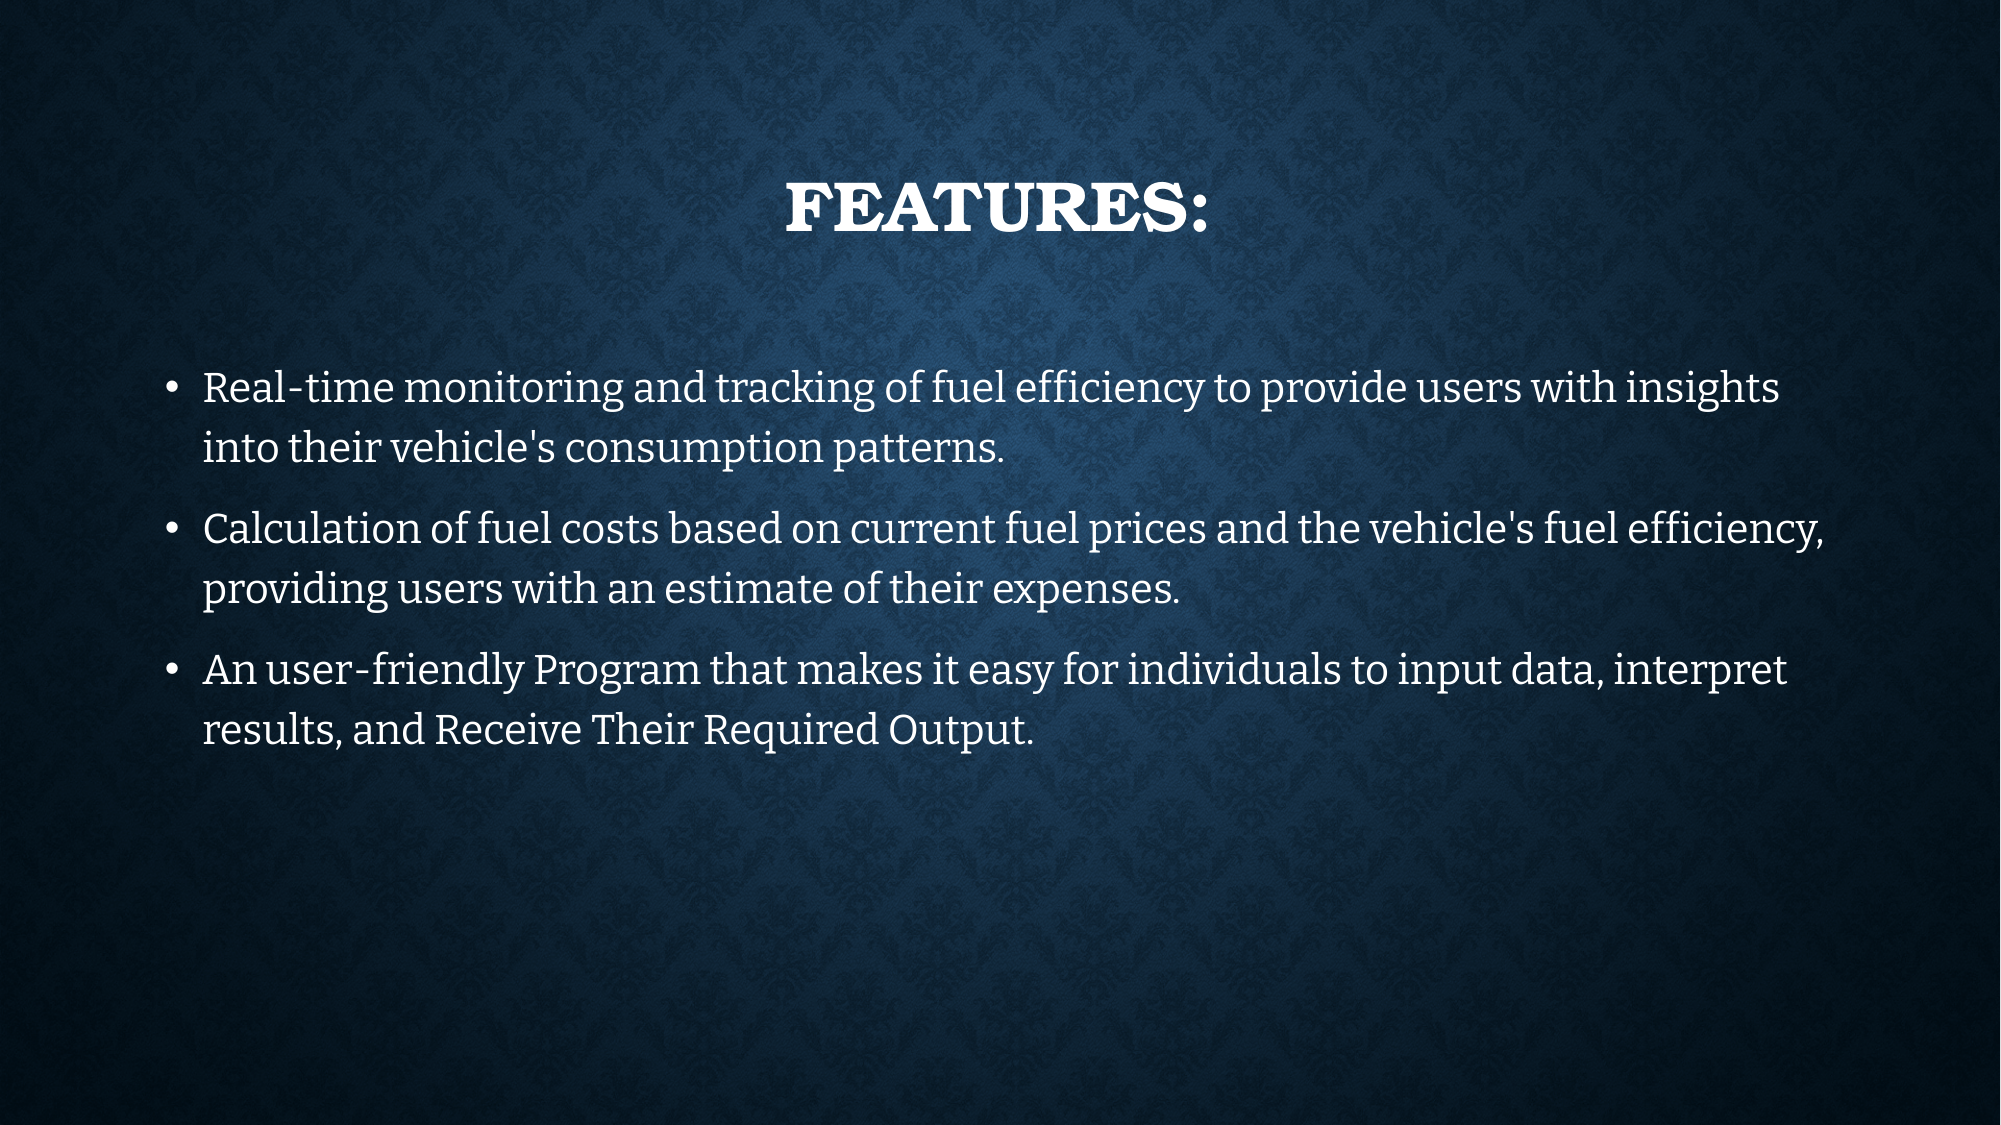

# Features:
Real-time monitoring and tracking of fuel efficiency to provide users with insights into their vehicle's consumption patterns.
Calculation of fuel costs based on current fuel prices and the vehicle's fuel efficiency, providing users with an estimate of their expenses.
An user-friendly Program that makes it easy for individuals to input data, interpret results, and Receive Their Required Output.